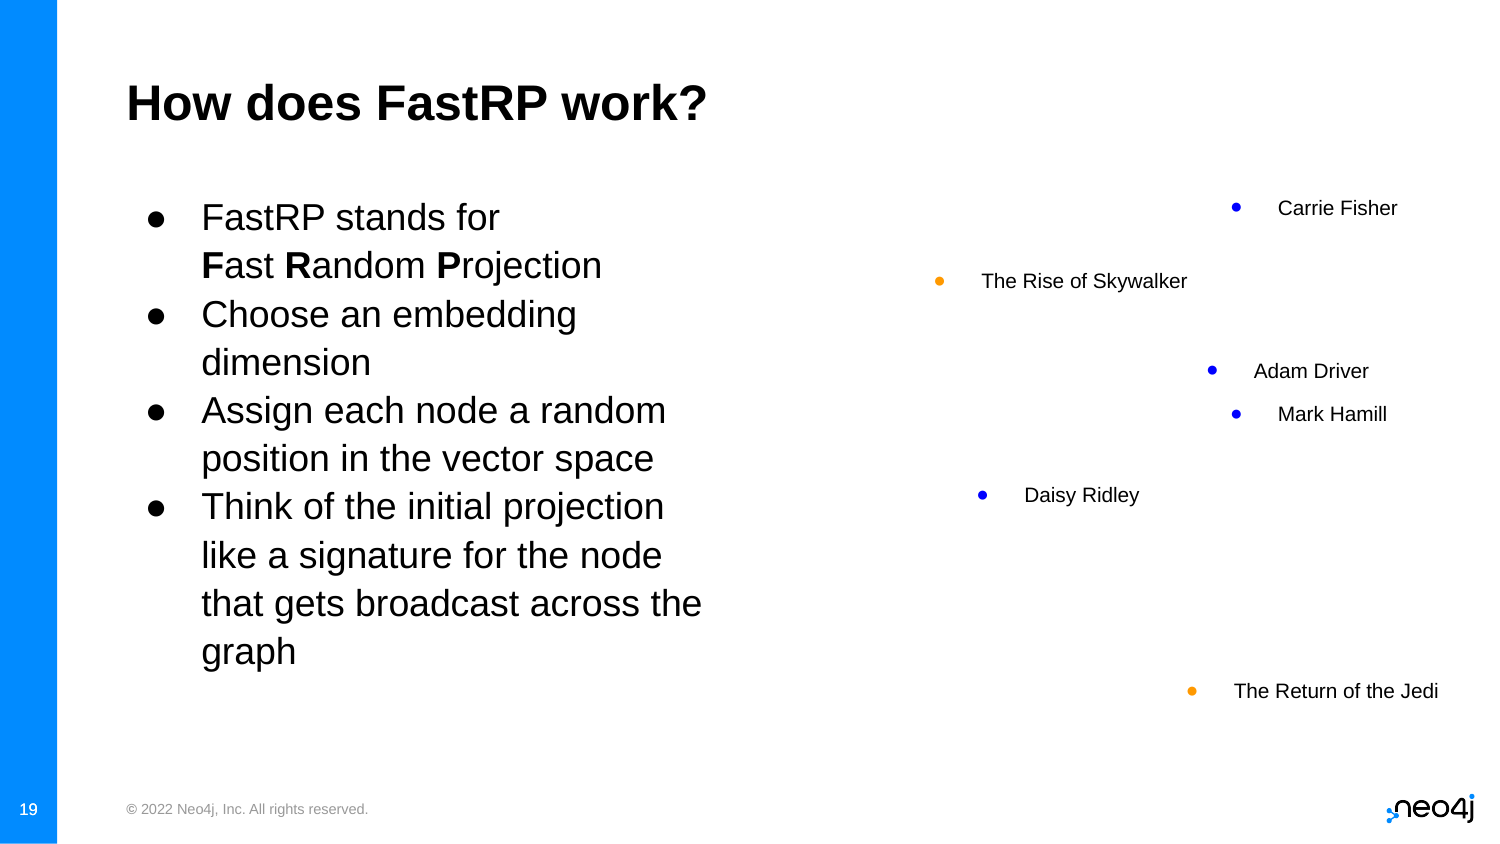

# How does FastRP work?
FastRP stands for
Fast Random Projection
Choose an embedding dimension
Assign each node a random position in the vector space
Think of the initial projection like a signature for the node that gets broadcast across the graph
Carrie Fisher
The Rise of Skywalker
Adam Driver
Mark Hamill
Daisy Ridley
The Return of the Jedi
19
19